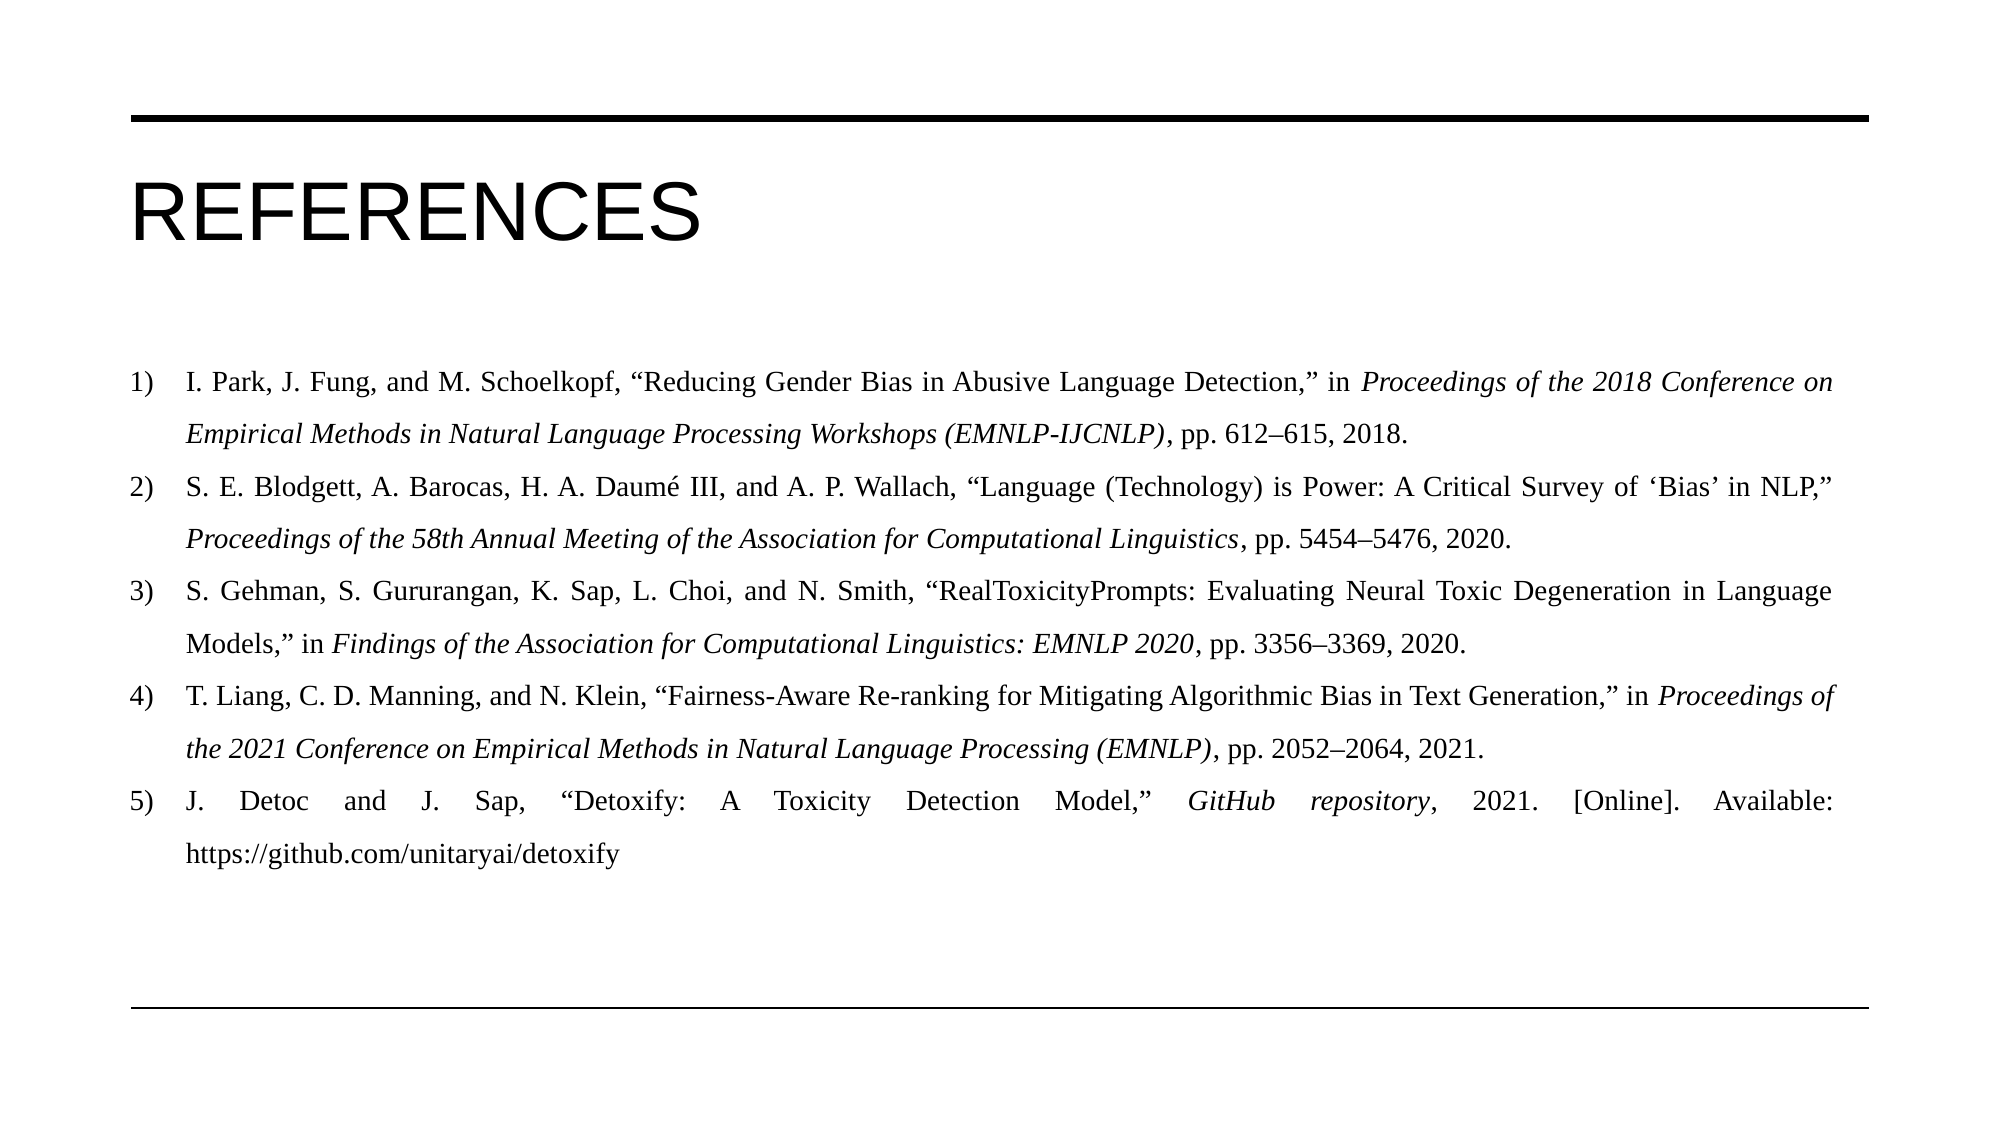

# REFERENCES
I. Park, J. Fung, and M. Schoelkopf, “Reducing Gender Bias in Abusive Language Detection,” in Proceedings of the 2018 Conference on Empirical Methods in Natural Language Processing Workshops (EMNLP-IJCNLP), pp. 612–615, 2018.
S. E. Blodgett, A. Barocas, H. A. Daumé III, and A. P. Wallach, “Language (Technology) is Power: A Critical Survey of ‘Bias’ in NLP,” Proceedings of the 58th Annual Meeting of the Association for Computational Linguistics, pp. 5454–5476, 2020.
S. Gehman, S. Gururangan, K. Sap, L. Choi, and N. Smith, “RealToxicityPrompts: Evaluating Neural Toxic Degeneration in Language Models,” in Findings of the Association for Computational Linguistics: EMNLP 2020, pp. 3356–3369, 2020.
T. Liang, C. D. Manning, and N. Klein, “Fairness-Aware Re-ranking for Mitigating Algorithmic Bias in Text Generation,” in Proceedings of the 2021 Conference on Empirical Methods in Natural Language Processing (EMNLP), pp. 2052–2064, 2021.
J. Detoc and J. Sap, “Detoxify: A Toxicity Detection Model,” GitHub repository, 2021. [Online]. Available: https://github.com/unitaryai/detoxify